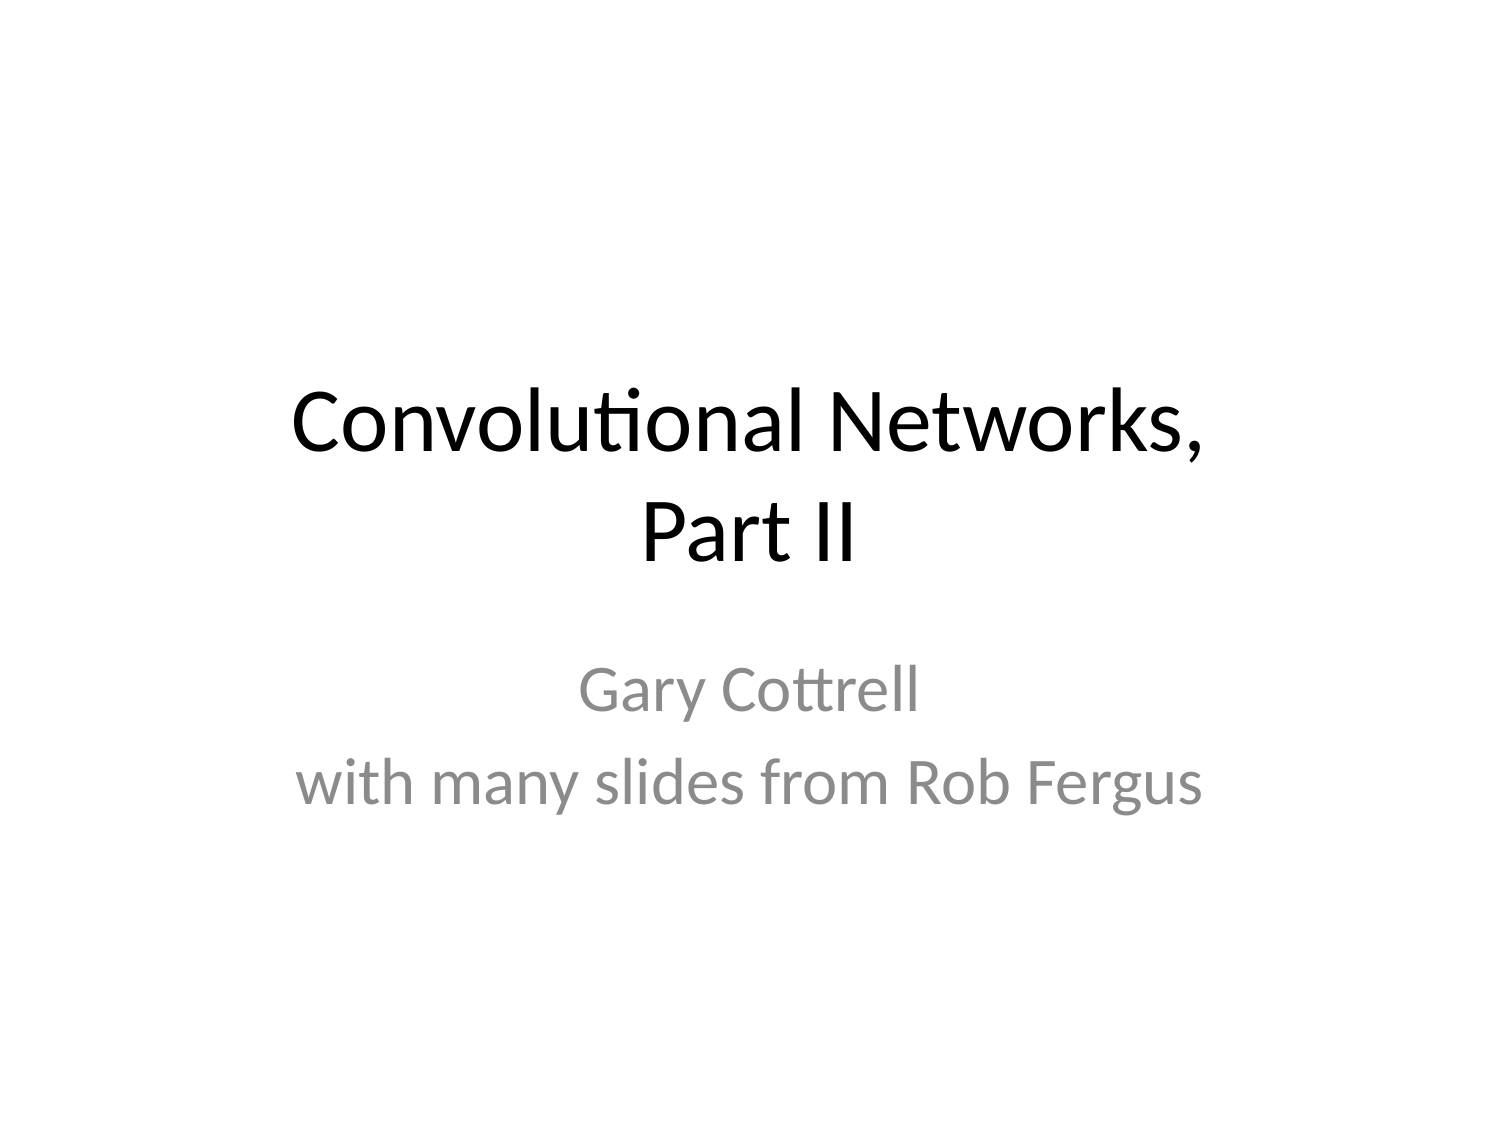

# Convolutional Networks, Part II
Gary Cottrell
with many slides from Rob Fergus